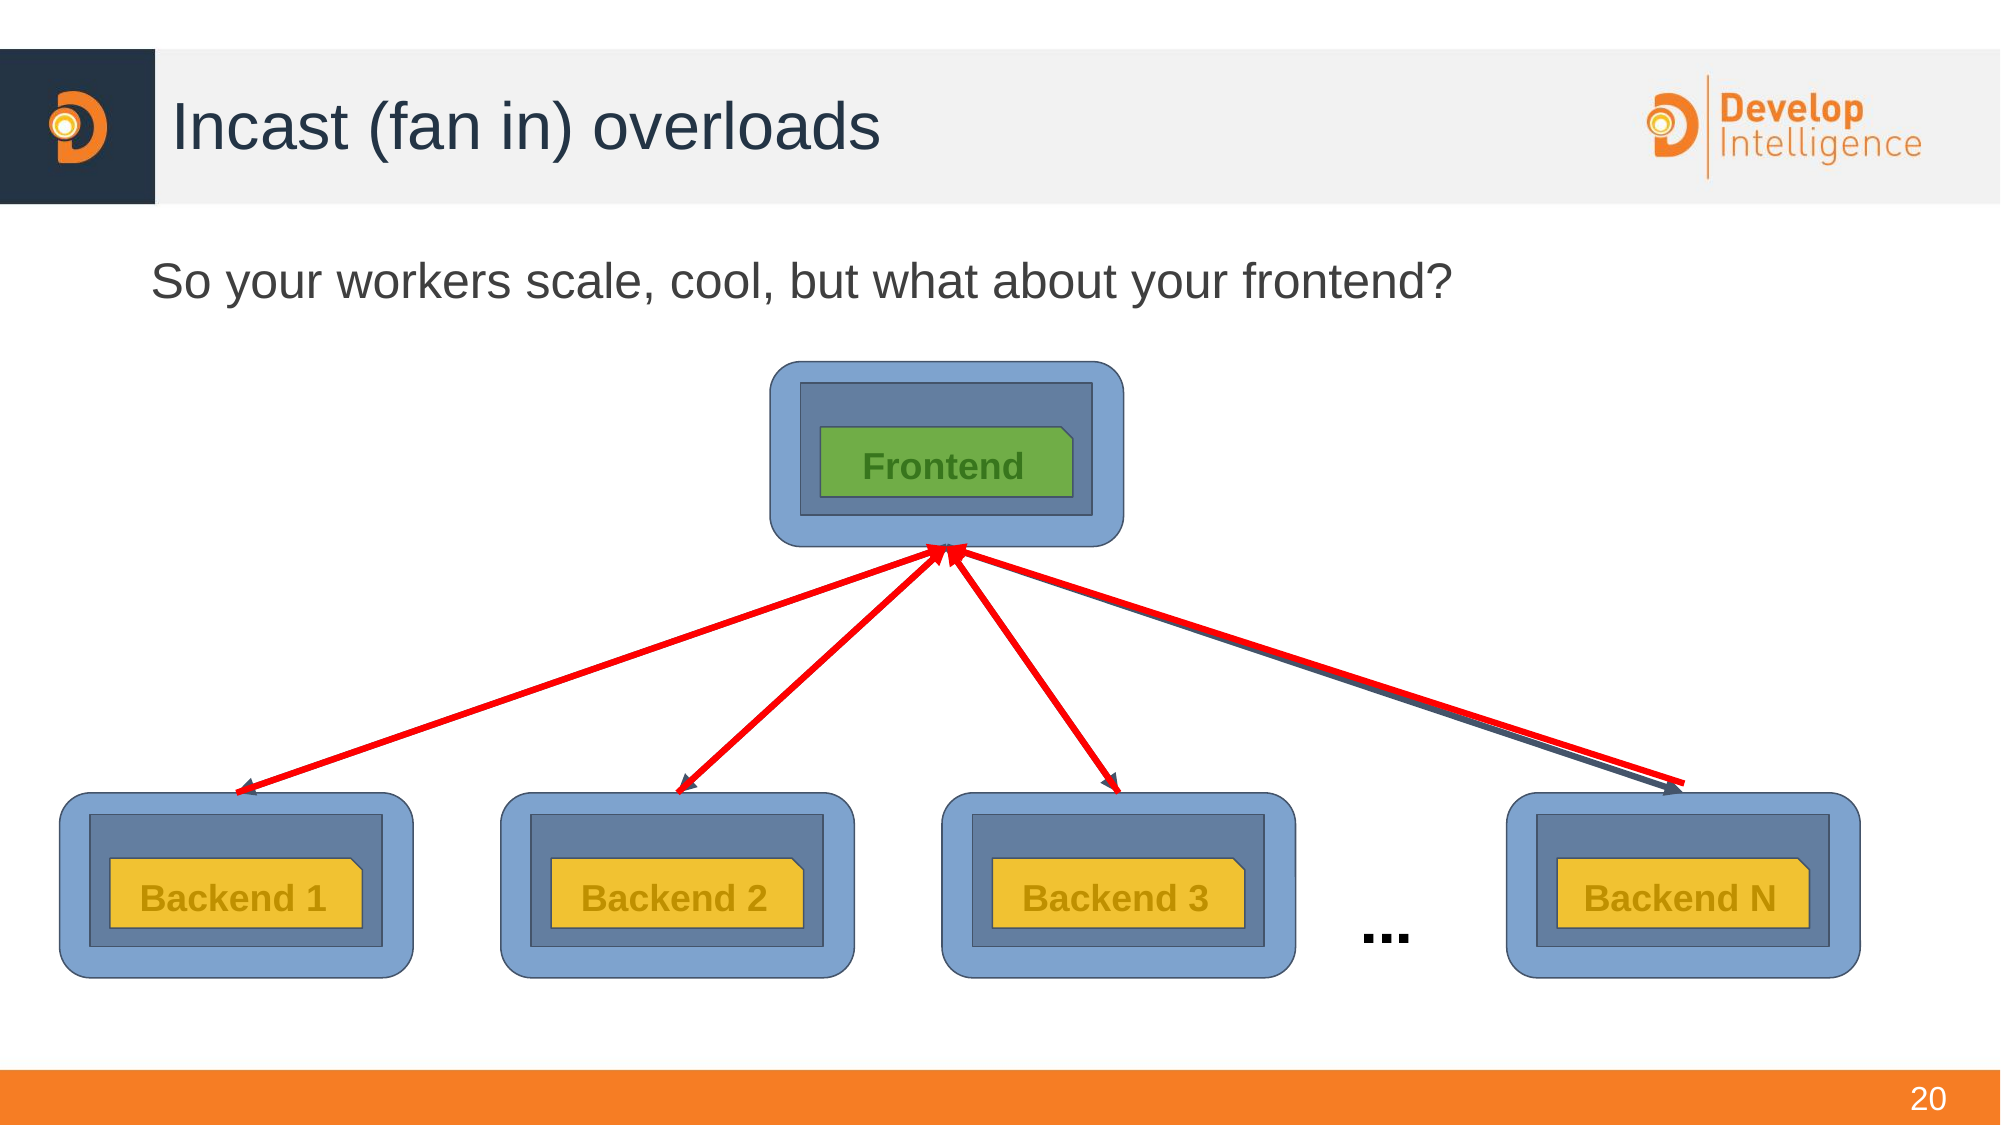

# Incast (fan in) overloads
So your workers scale, cool, but what about your frontend?

Frontend

Backend 1

Backend 2

Backend 3

Backend N
...
20